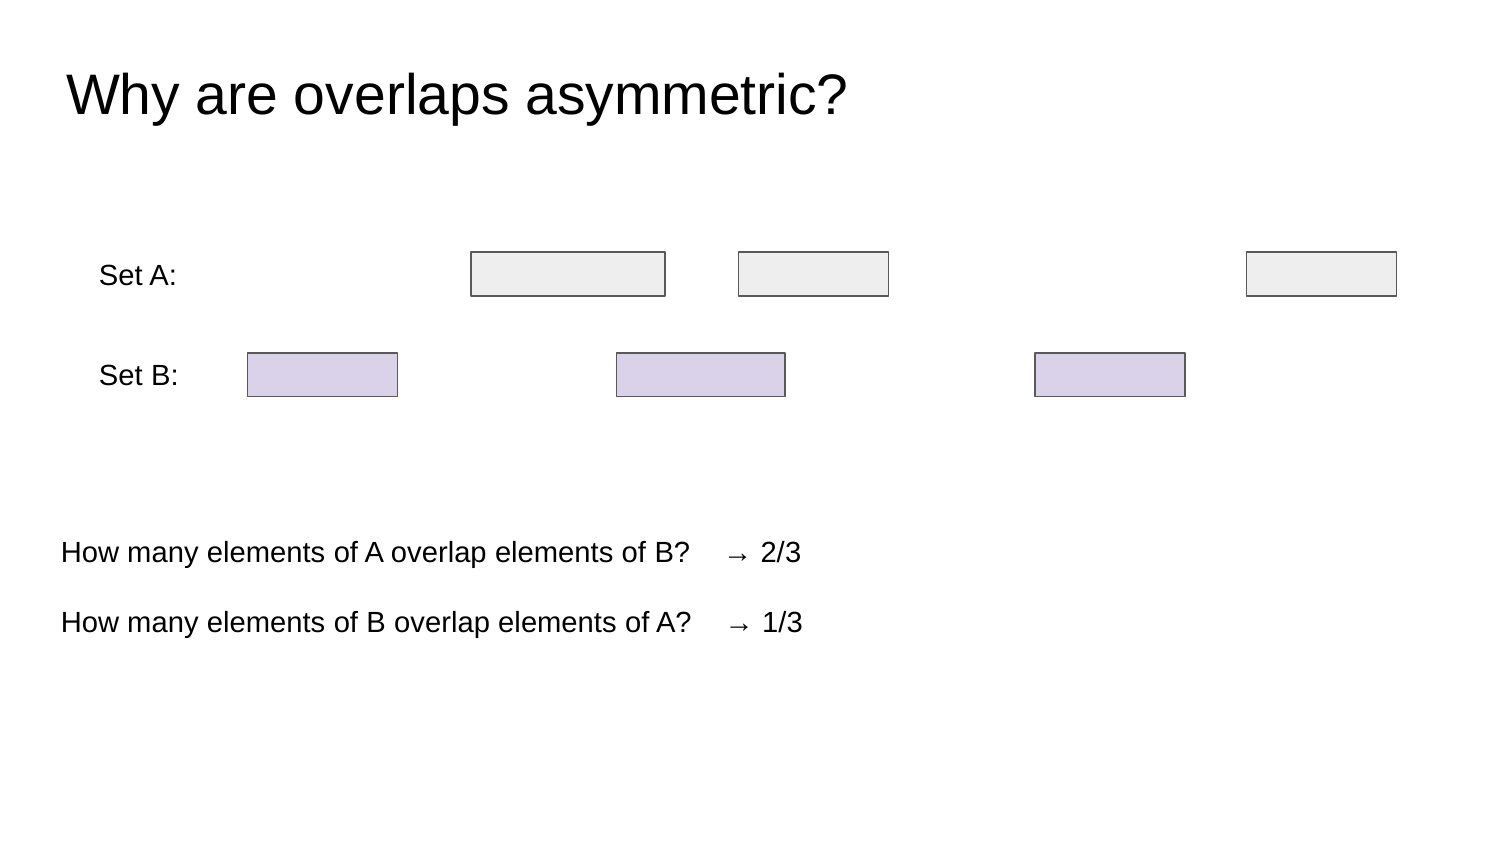

# Why are overlaps asymmetric?
Set A:

Set B:

How many elements of A overlap elements of B?    → 2/3

How many elements of B overlap elements of A?    → 1/3